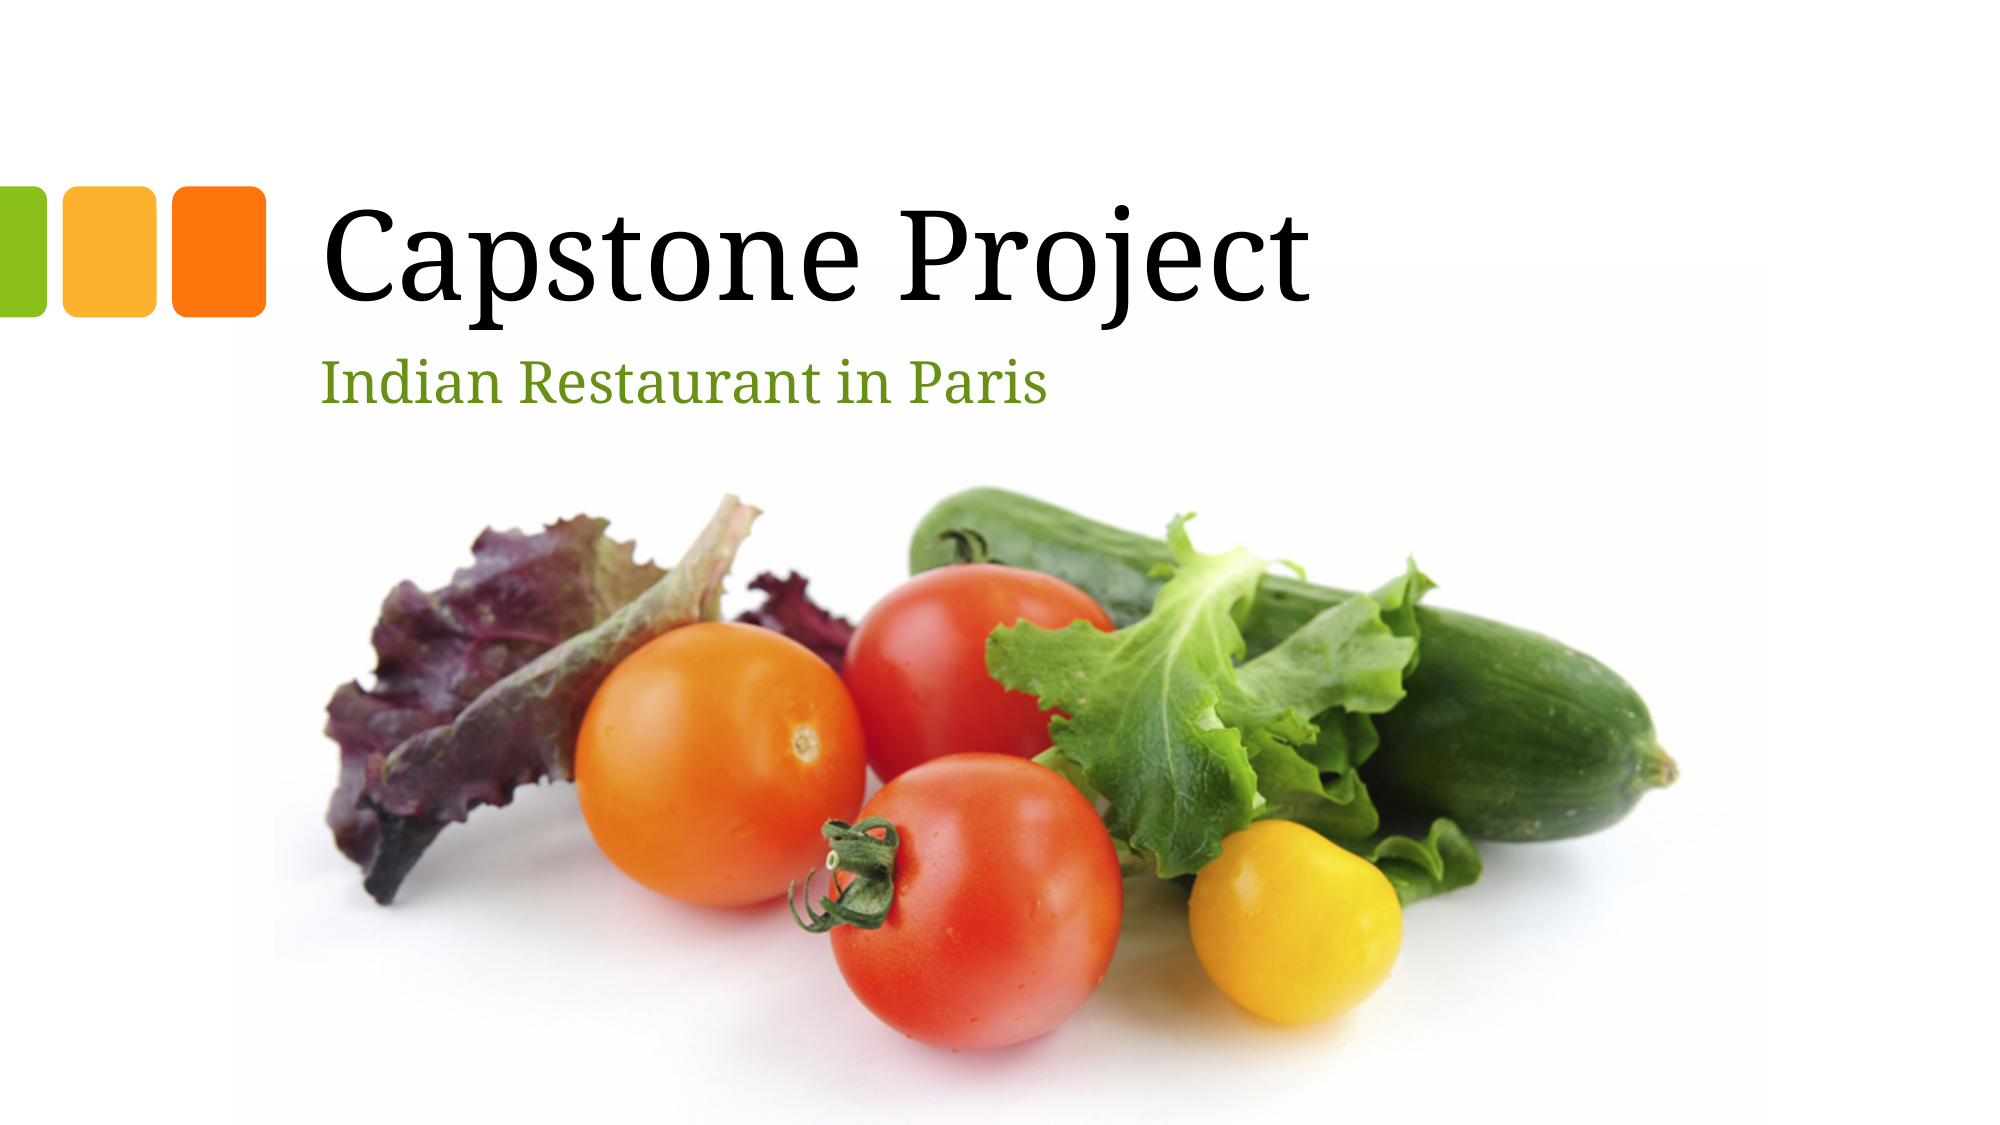

# Capstone Project
Indian Restaurant in Paris